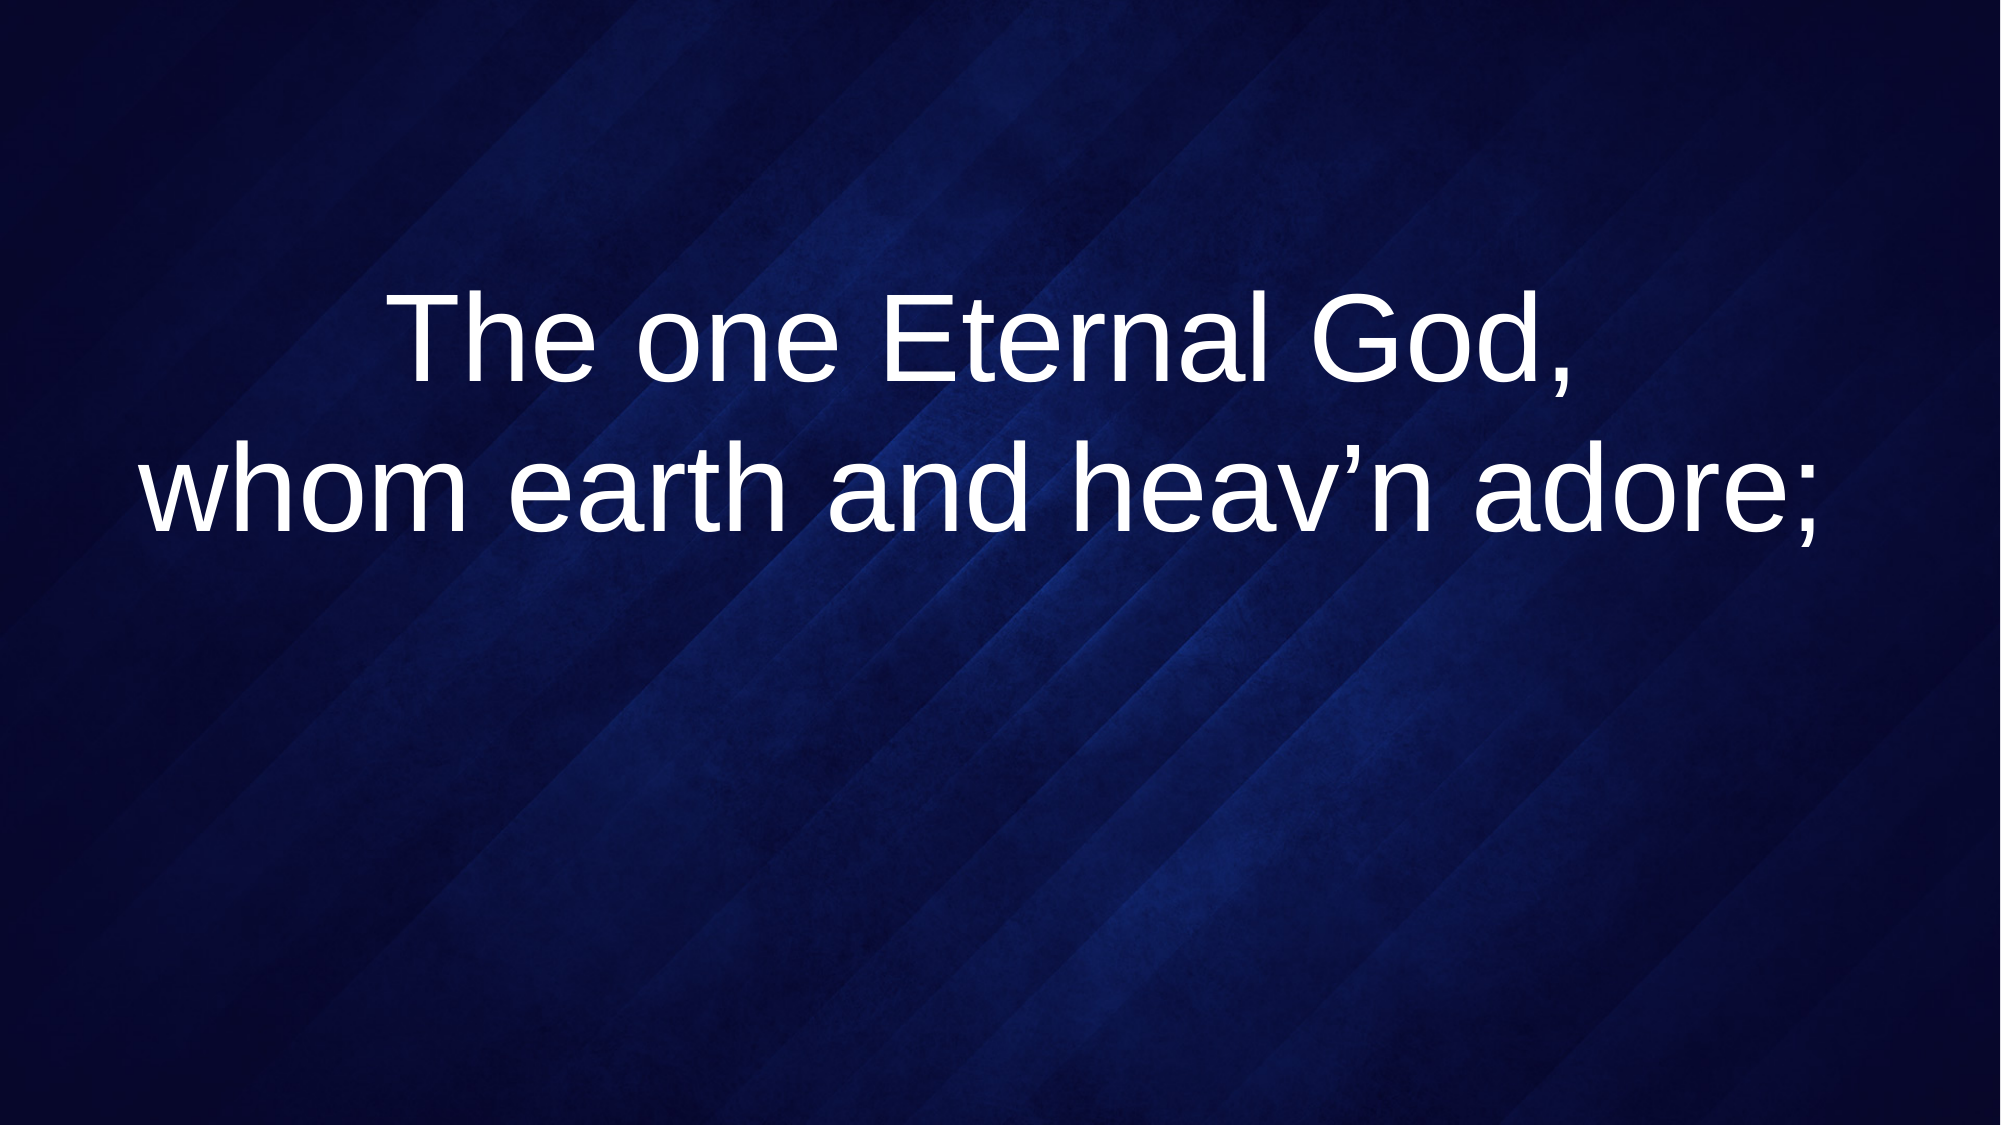

# The one Eternal God, whom earth and heav’n adore;